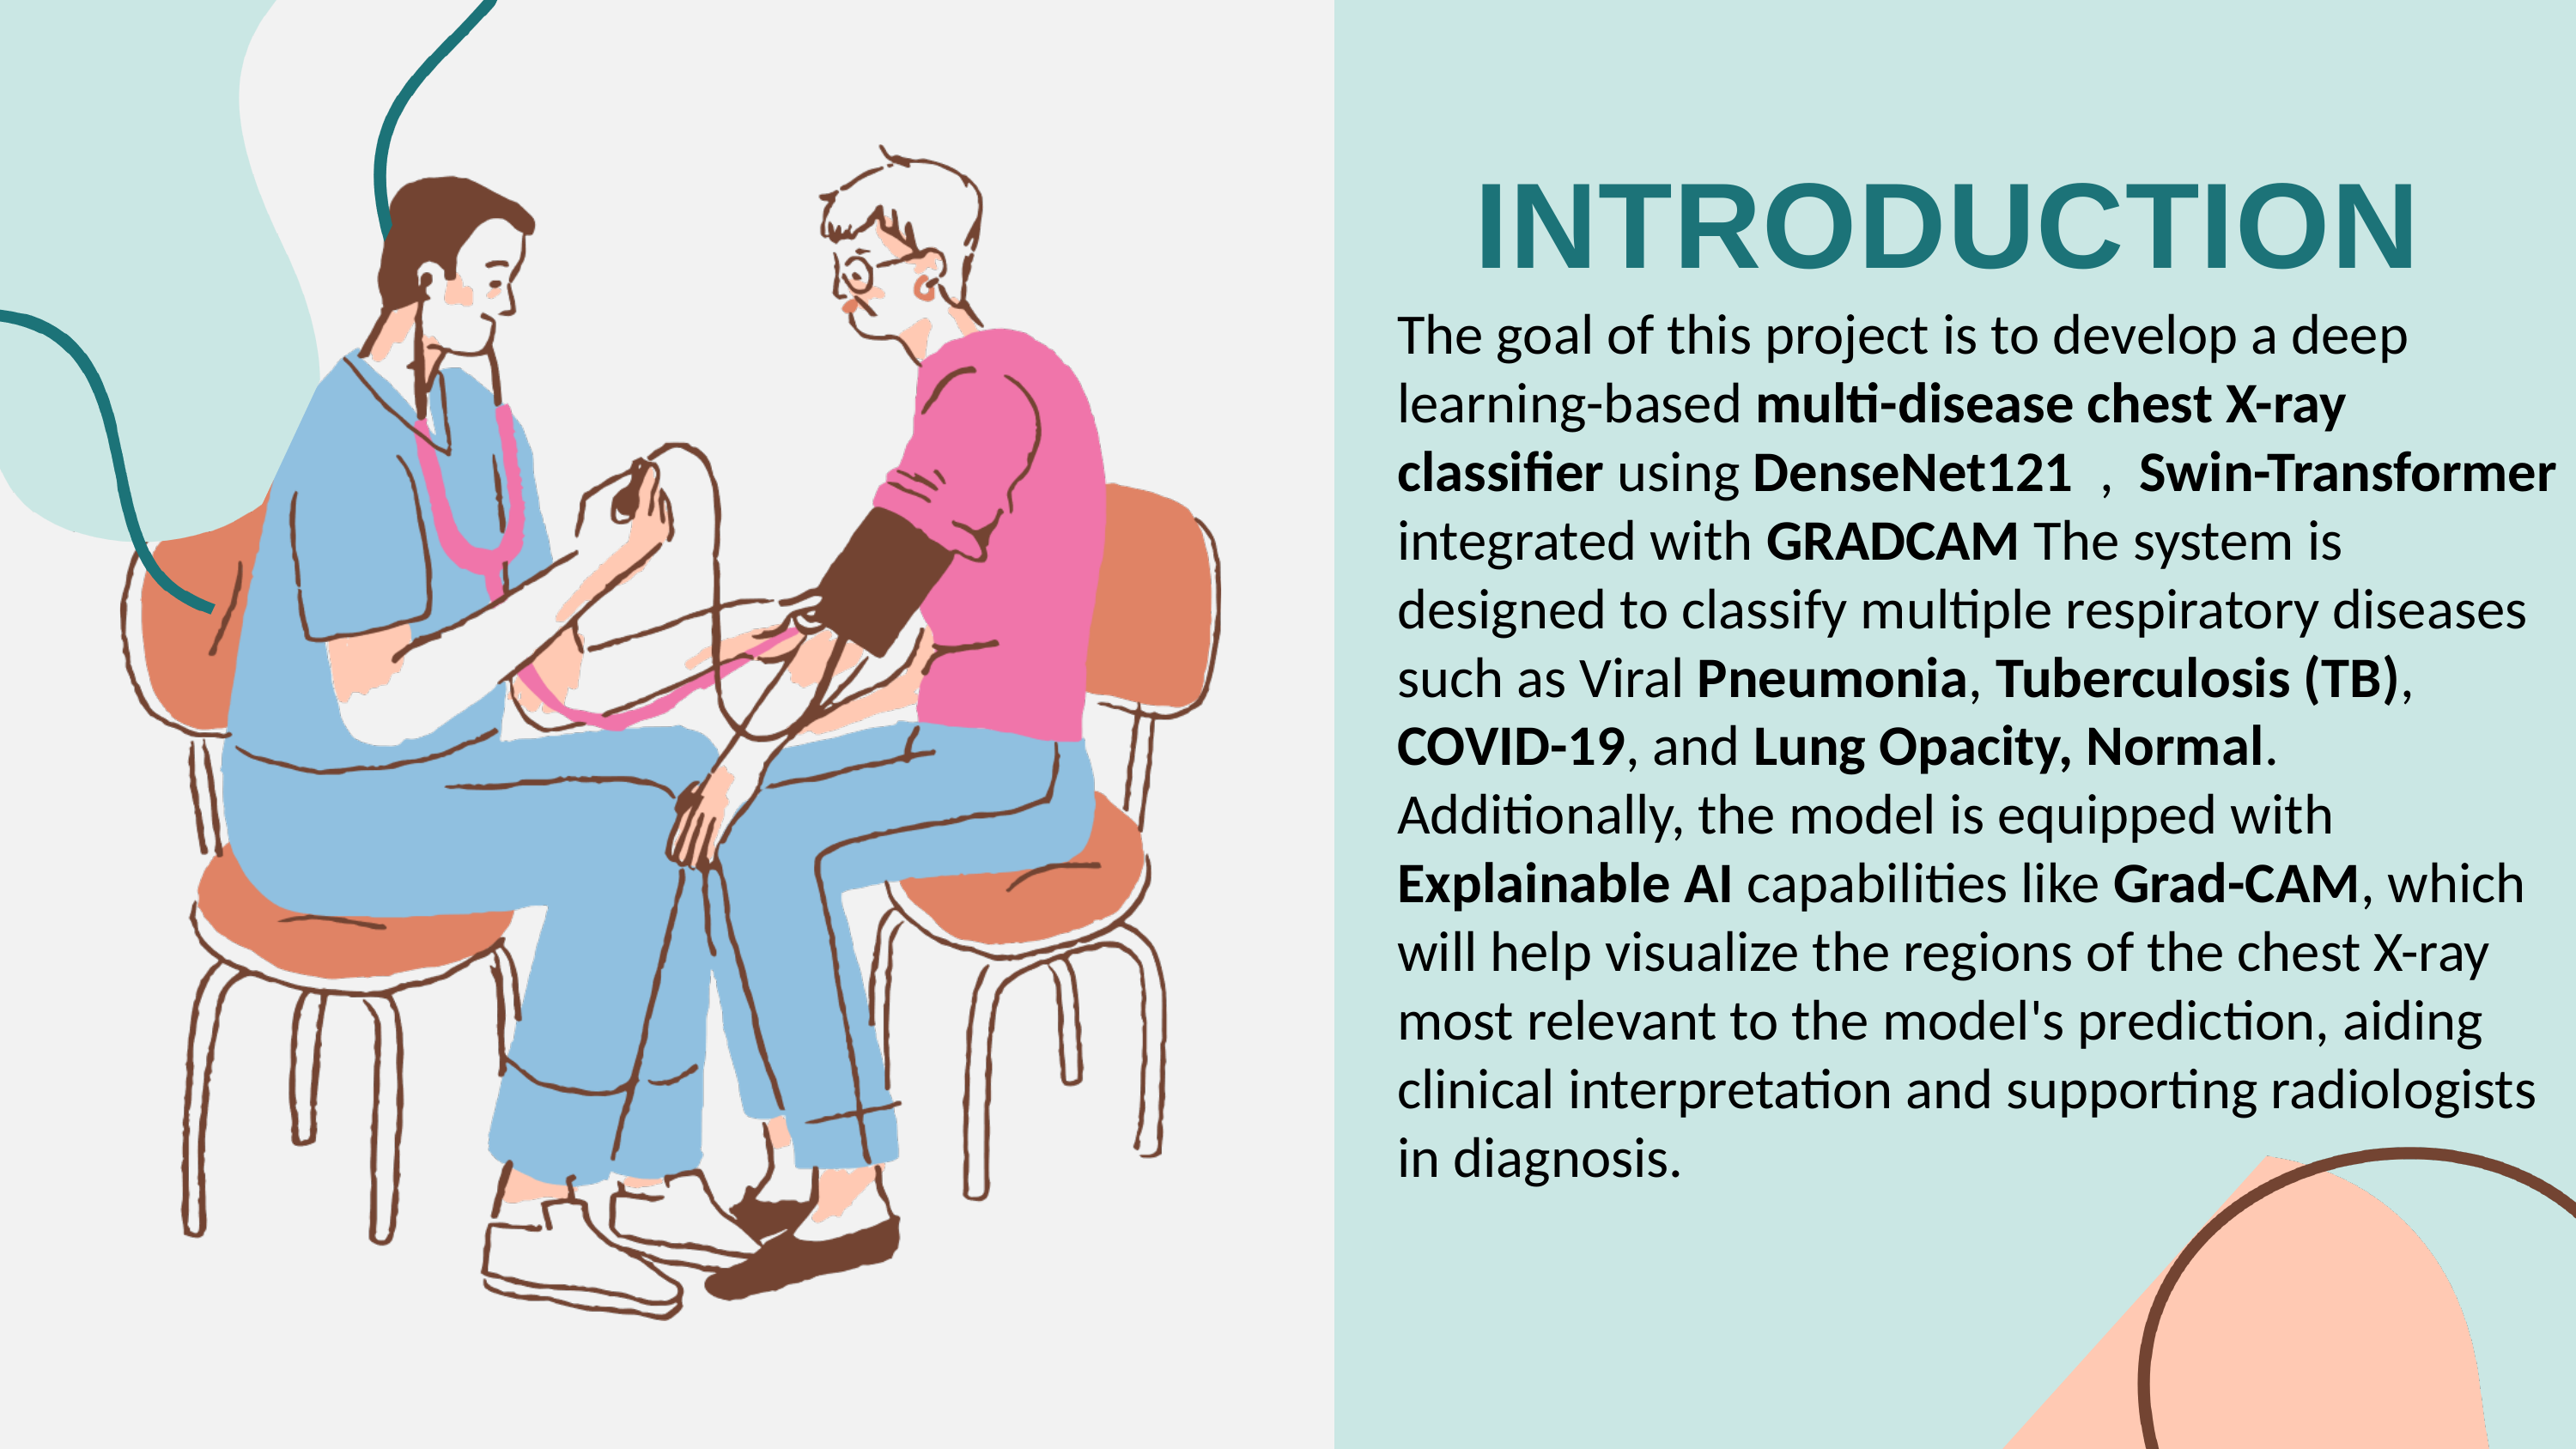

INTRODUCTION

The goal of this project is to develop a deep learning-based multi-disease chest X-ray classifier using DenseNet121  ,  Swin-Transformer integrated with GRADCAM The system is designed to classify multiple respiratory diseases such as Viral Pneumonia, Tuberculosis (TB), COVID-19, and Lung Opacity, Normal. Additionally, the model is equipped with Explainable AI capabilities like Grad-CAM, which will help visualize the regions of the chest X-ray most relevant to the model's prediction, aiding clinical interpretation and supporting radiologists in diagnosis.